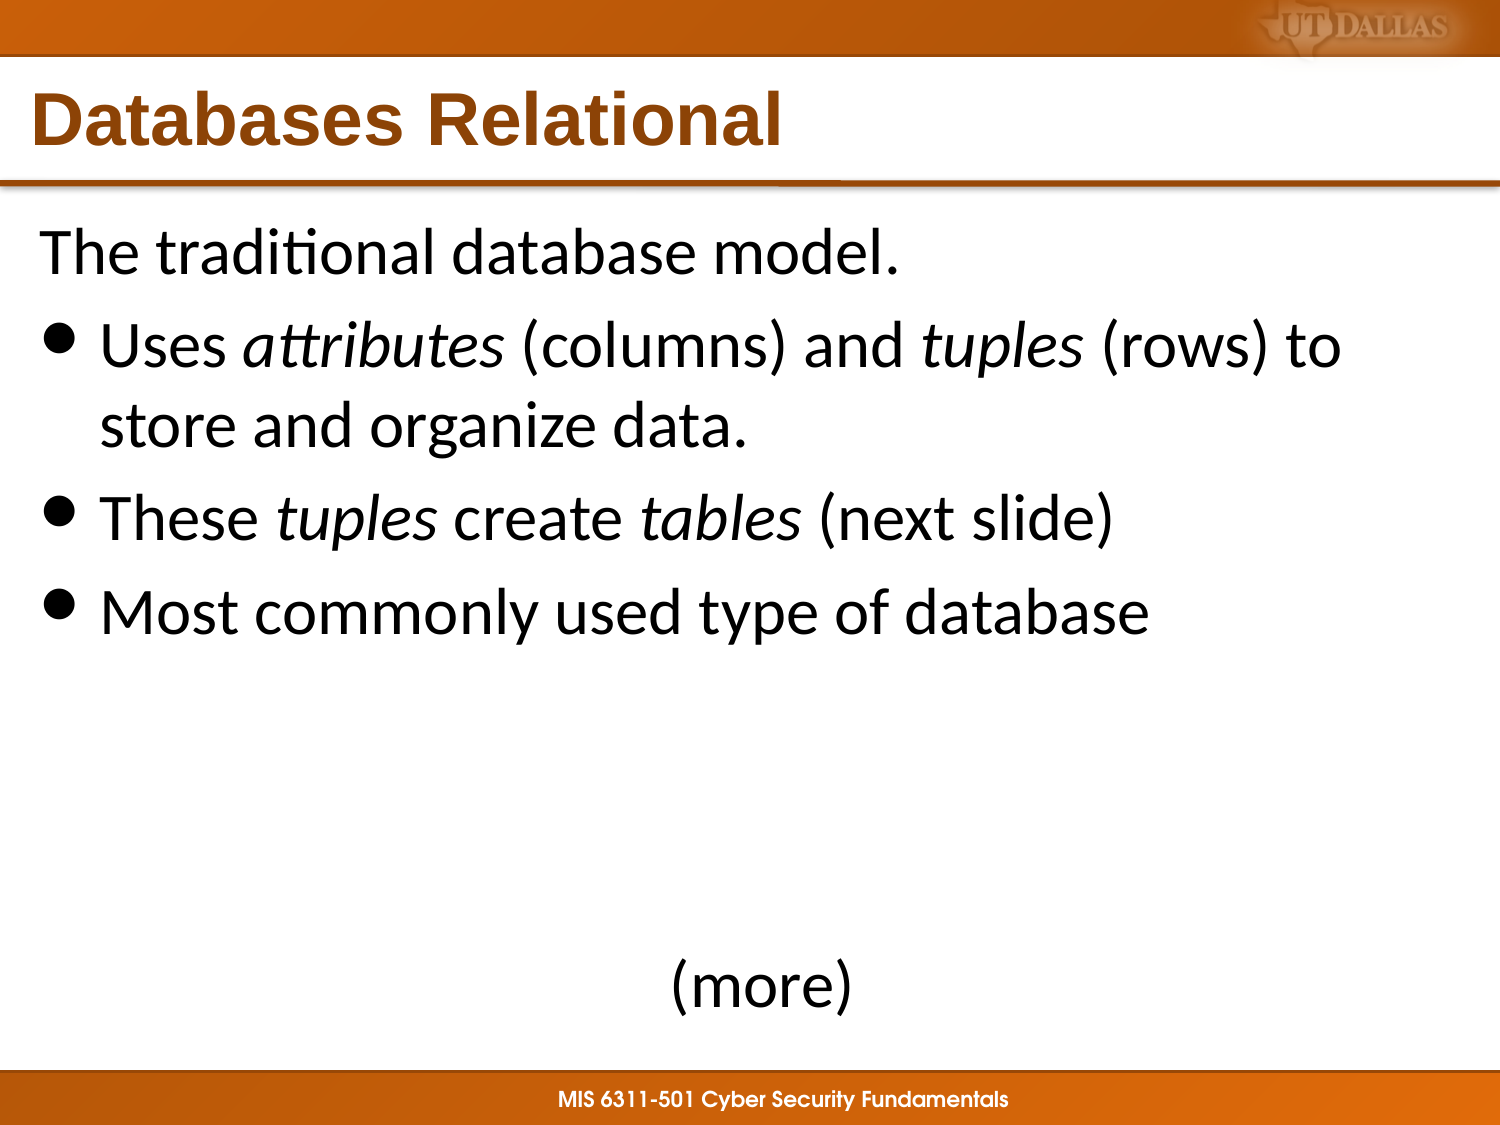

# Databases Relational
The traditional database model.
Uses attributes (columns) and tuples (rows) to store and organize data.
These tuples create tables (next slide)
Most commonly used type of database

(more)